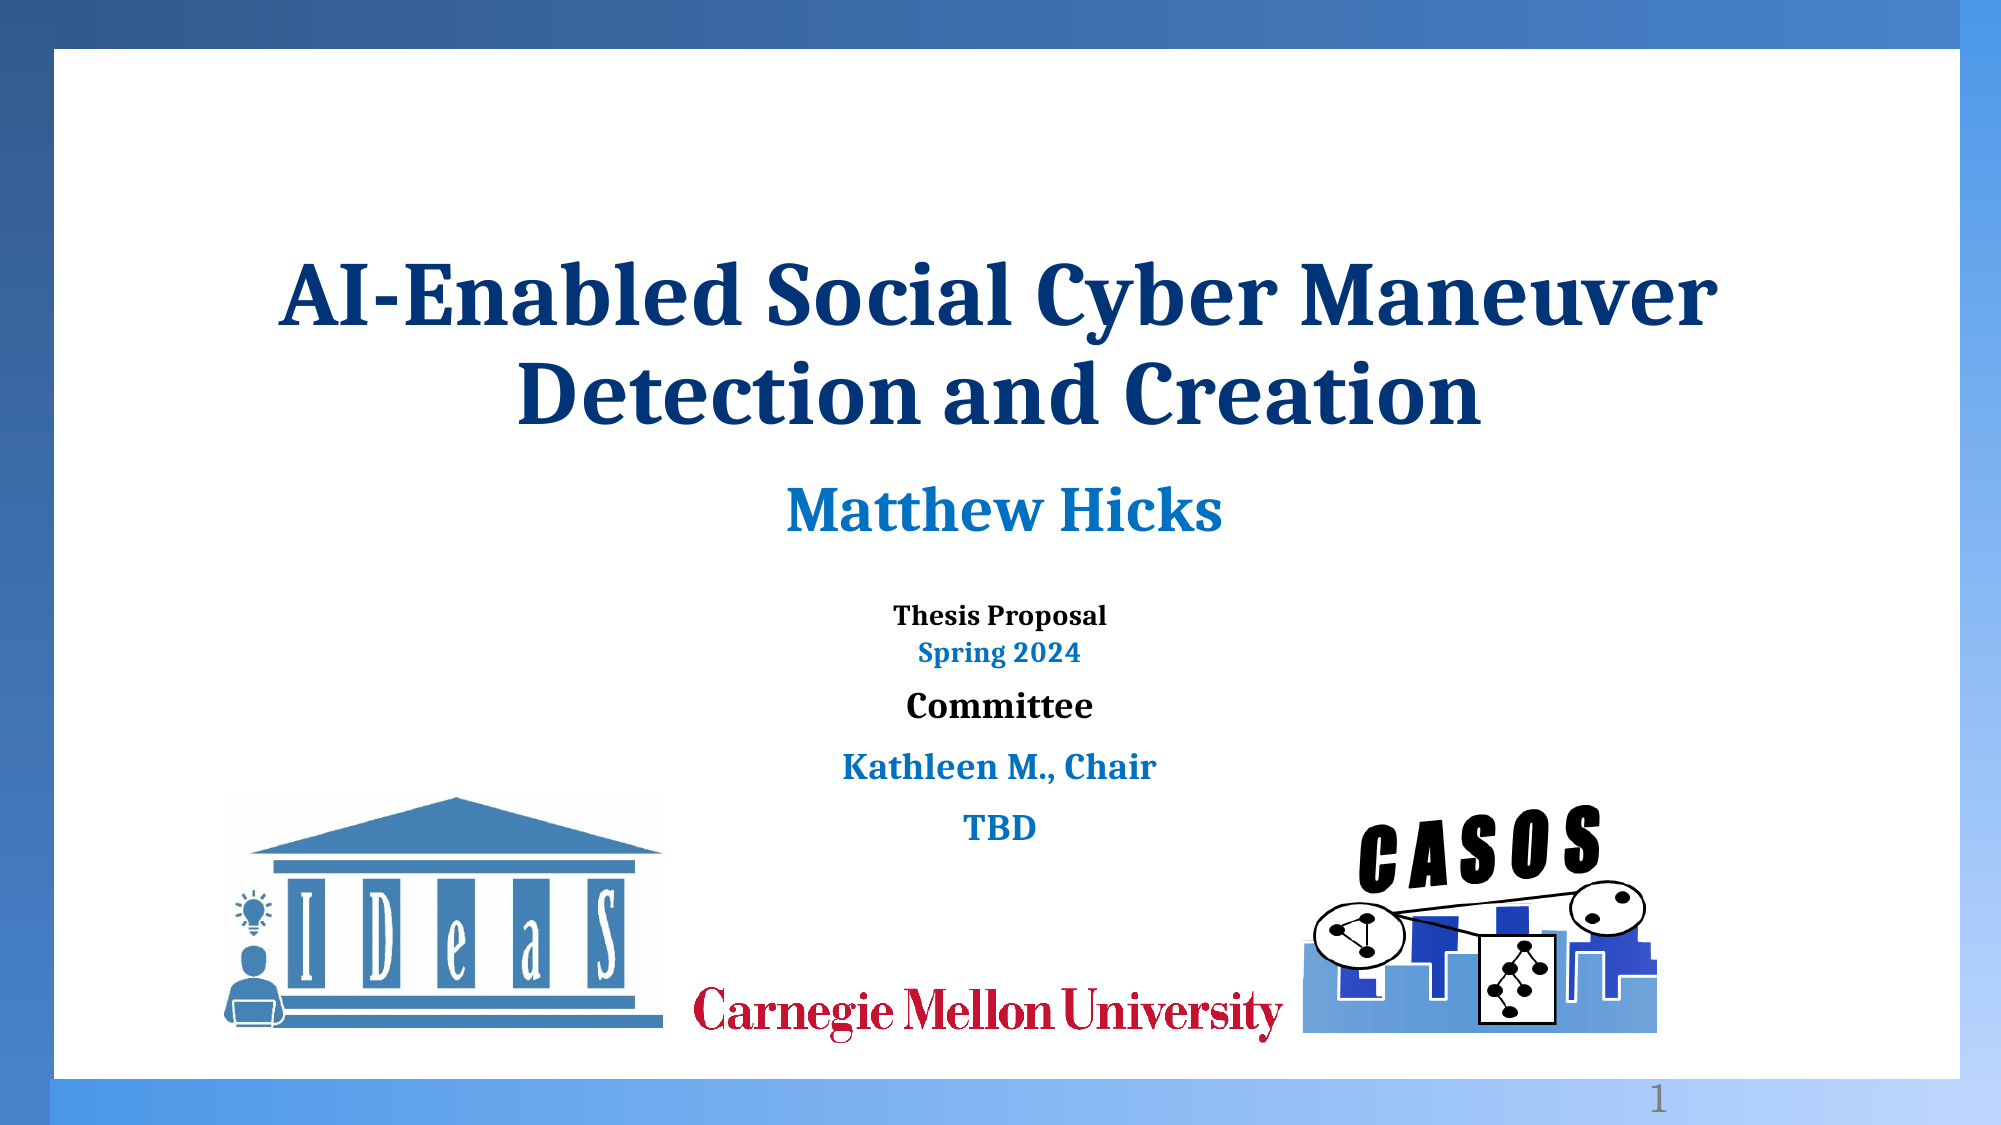

# AI-Enabled Social Cyber Maneuver Detection and Creation
Matthew Hicks

Thesis Proposal
Spring 2024

Committee
Kathleen M., Chair
TBD

1